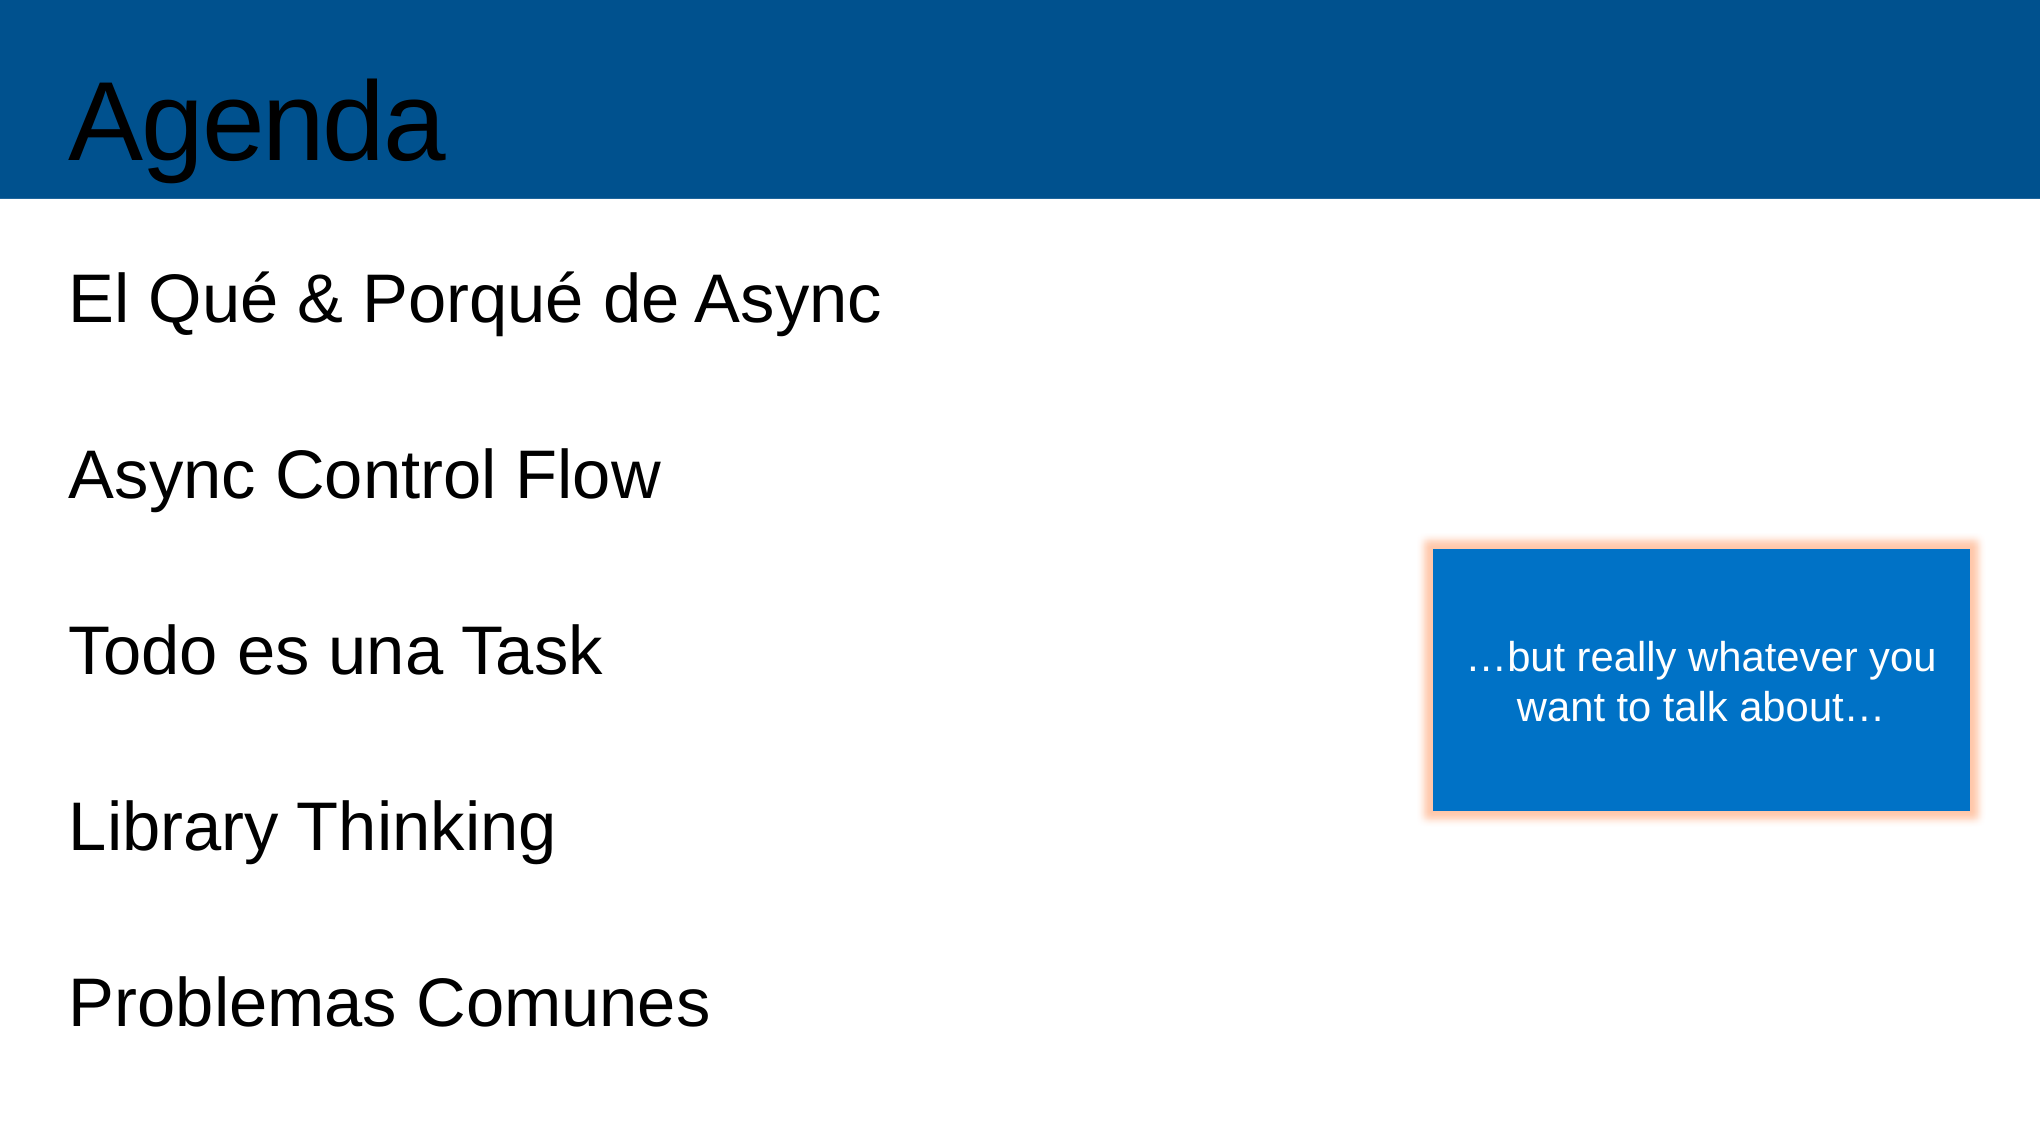

# Agenda
El Qué & Porqué de Async

Async Control Flow

Todo es una Task

Library Thinking

Problemas Comunes
…but really whatever you want to talk about…